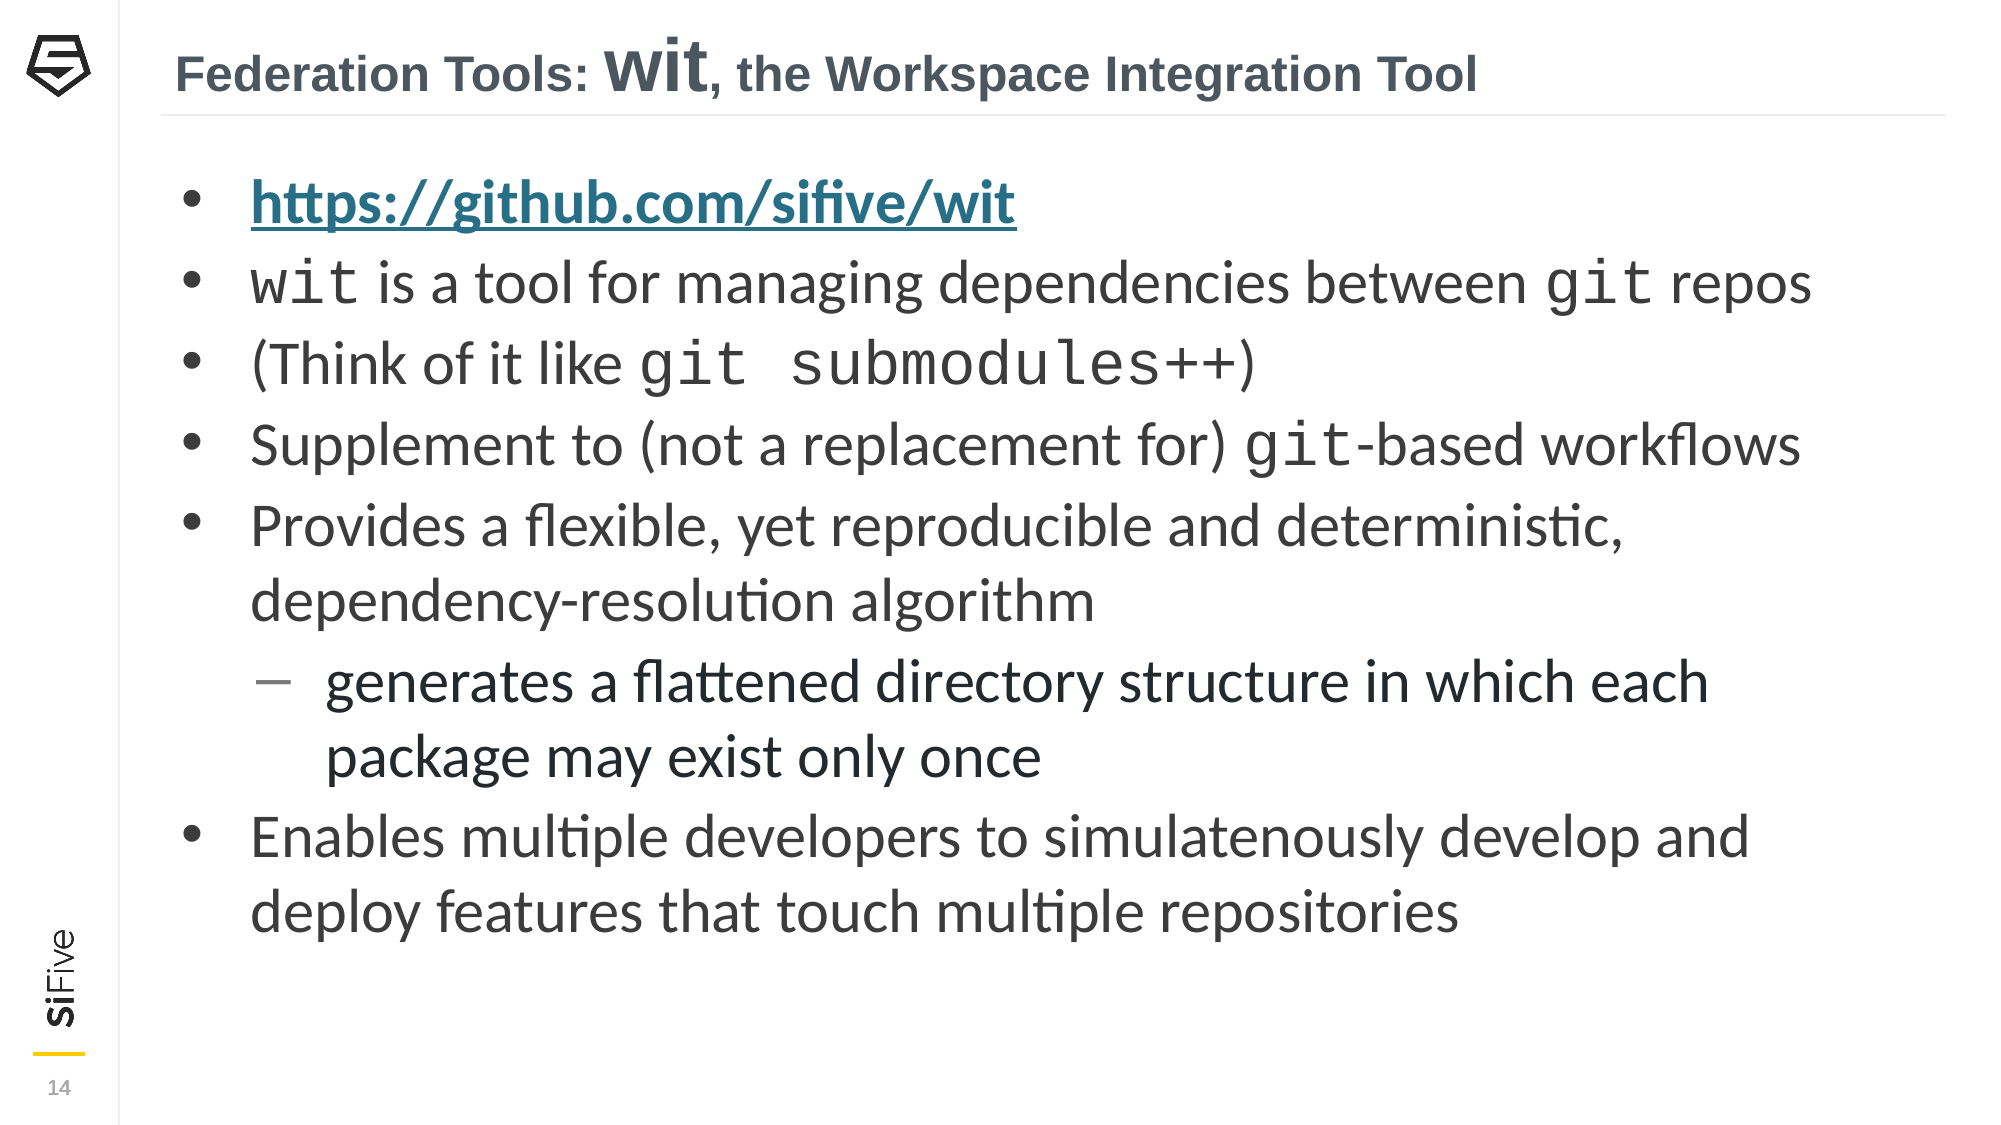

# Federation Tools: wit, the Workspace Integration Tool
https://github.com/sifive/wit
wit is a tool for managing dependencies between git repos
(Think of it like git submodules++)
Supplement to (not a replacement for) git-based workflows
Provides a flexible, yet reproducible and deterministic, dependency-resolution algorithm
generates a flattened directory structure in which each package may exist only once
Enables multiple developers to simulatenously develop and deploy features that touch multiple repositories